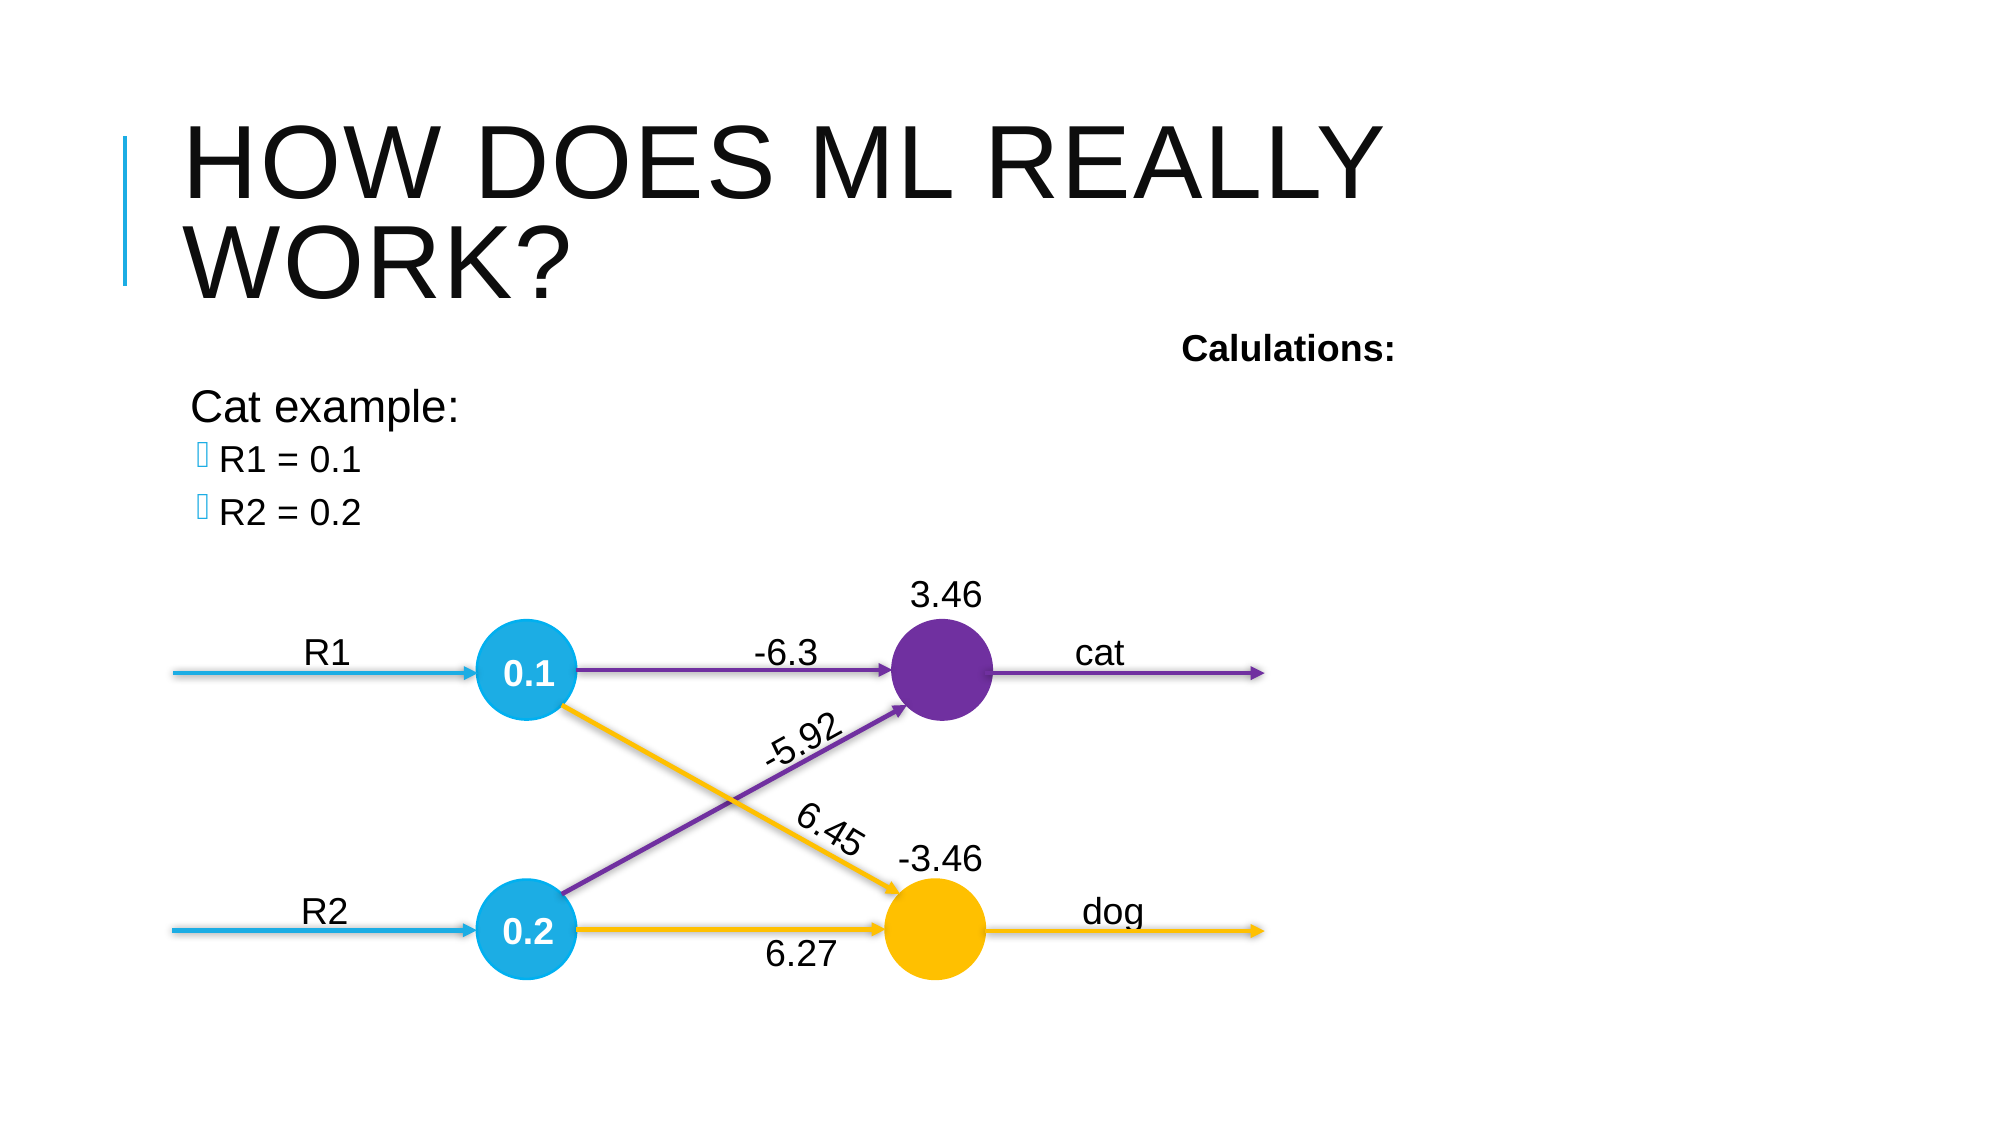

# How does ML really work?
Calulations:

Cat example:
R1 = 0.1
R2 = 0.2

3.46

-6.3
cat

R1
0.1
-5.92
6.45
-3.46
dog

R2
0.2
6.27